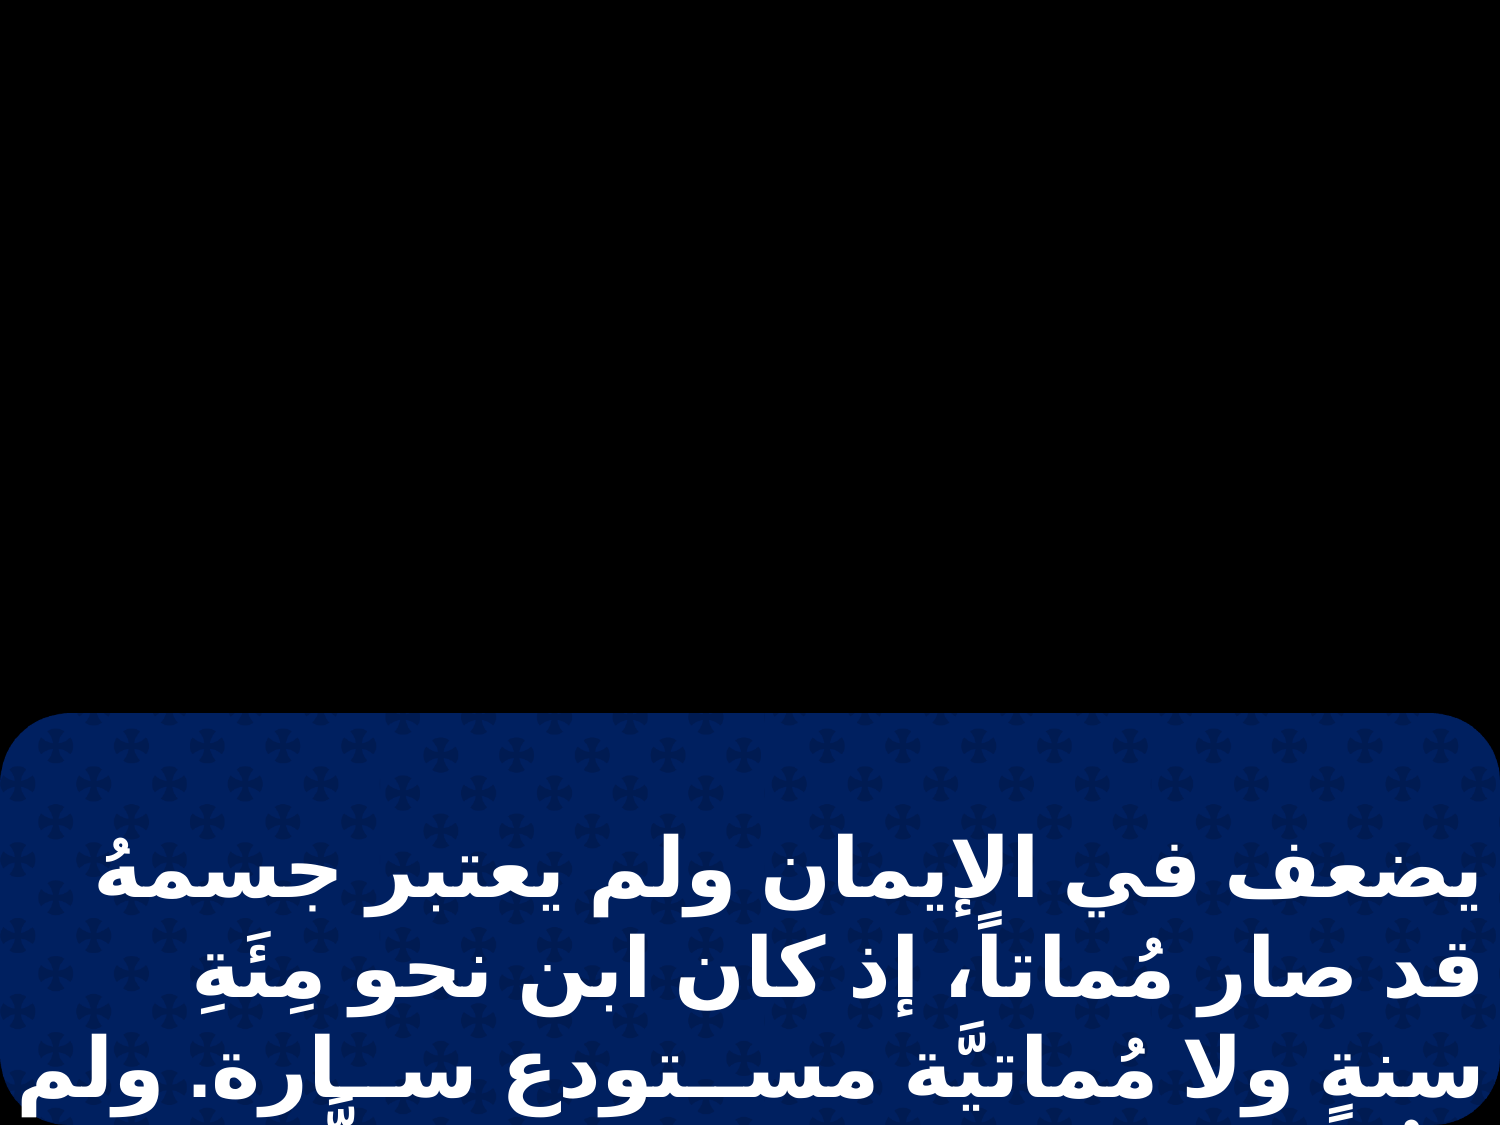

يضعف في الإيمان ولم يعتبر جسمهُ قد صار مُماتاً، إذ كان ابن نحو مِئَةِ سنةٍ ولا مُماتيَّة مســتودع ســارة. ولم يَشُك بعدم إيمان في وعــد اللَّه بل تقـوى في الإيمـان